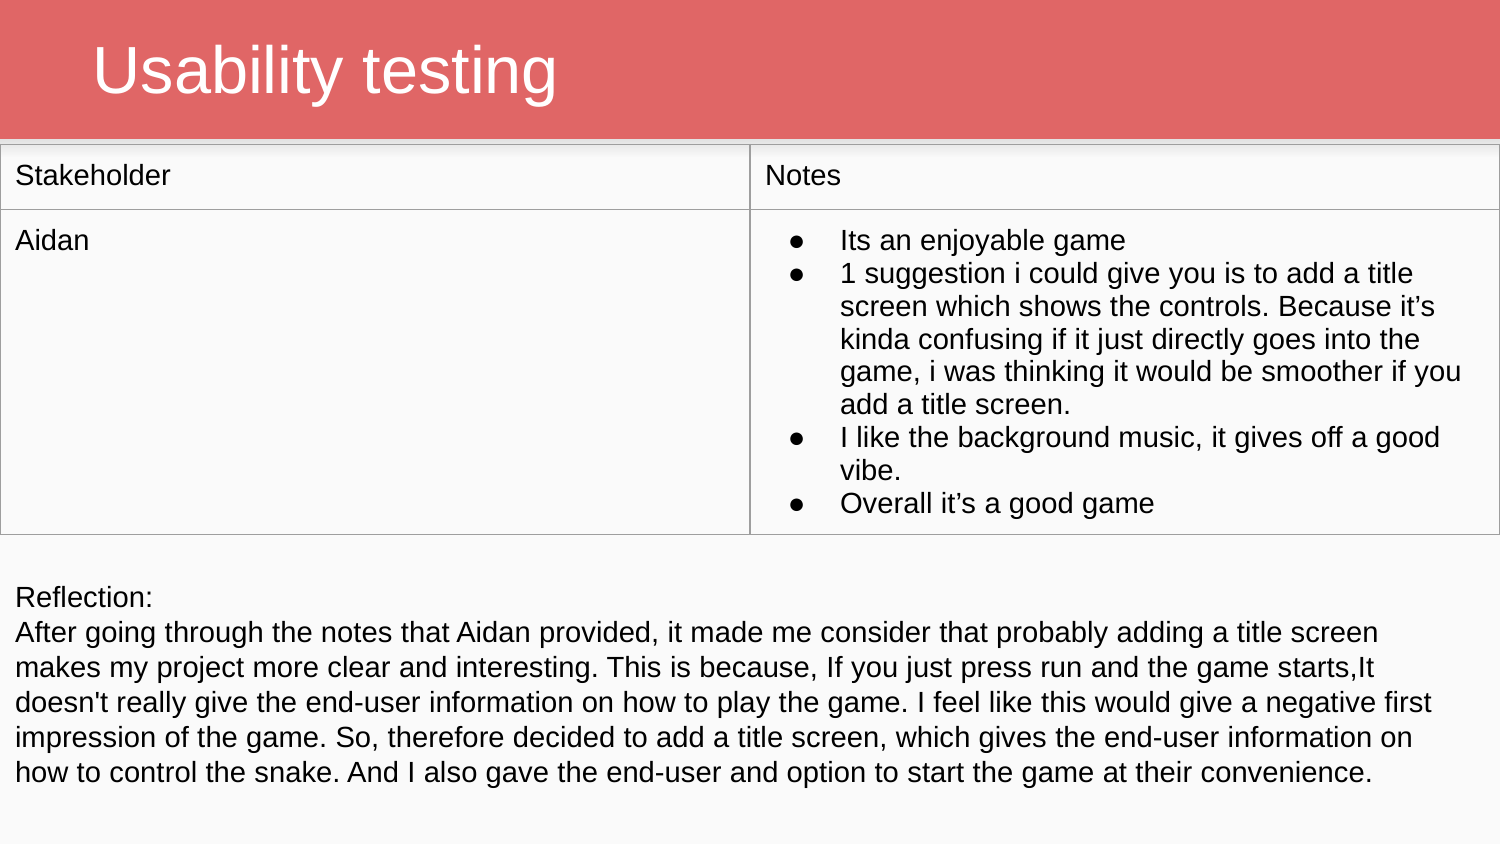

# Usability testing
| Stakeholder | Notes |
| --- | --- |
| Aidan | Its an enjoyable game 1 suggestion i could give you is to add a title screen which shows the controls. Because it’s kinda confusing if it just directly goes into the game, i was thinking it would be smoother if you add a title screen. I like the background music, it gives off a good vibe. Overall it’s a good game |
Reflection:
After going through the notes that Aidan provided, it made me consider that probably adding a title screen makes my project more clear and interesting. This is because, If you just press run and the game starts,It doesn't really give the end-user information on how to play the game. I feel like this would give a negative first impression of the game. So, therefore decided to add a title screen, which gives the end-user information on how to control the snake. And I also gave the end-user and option to start the game at their convenience.